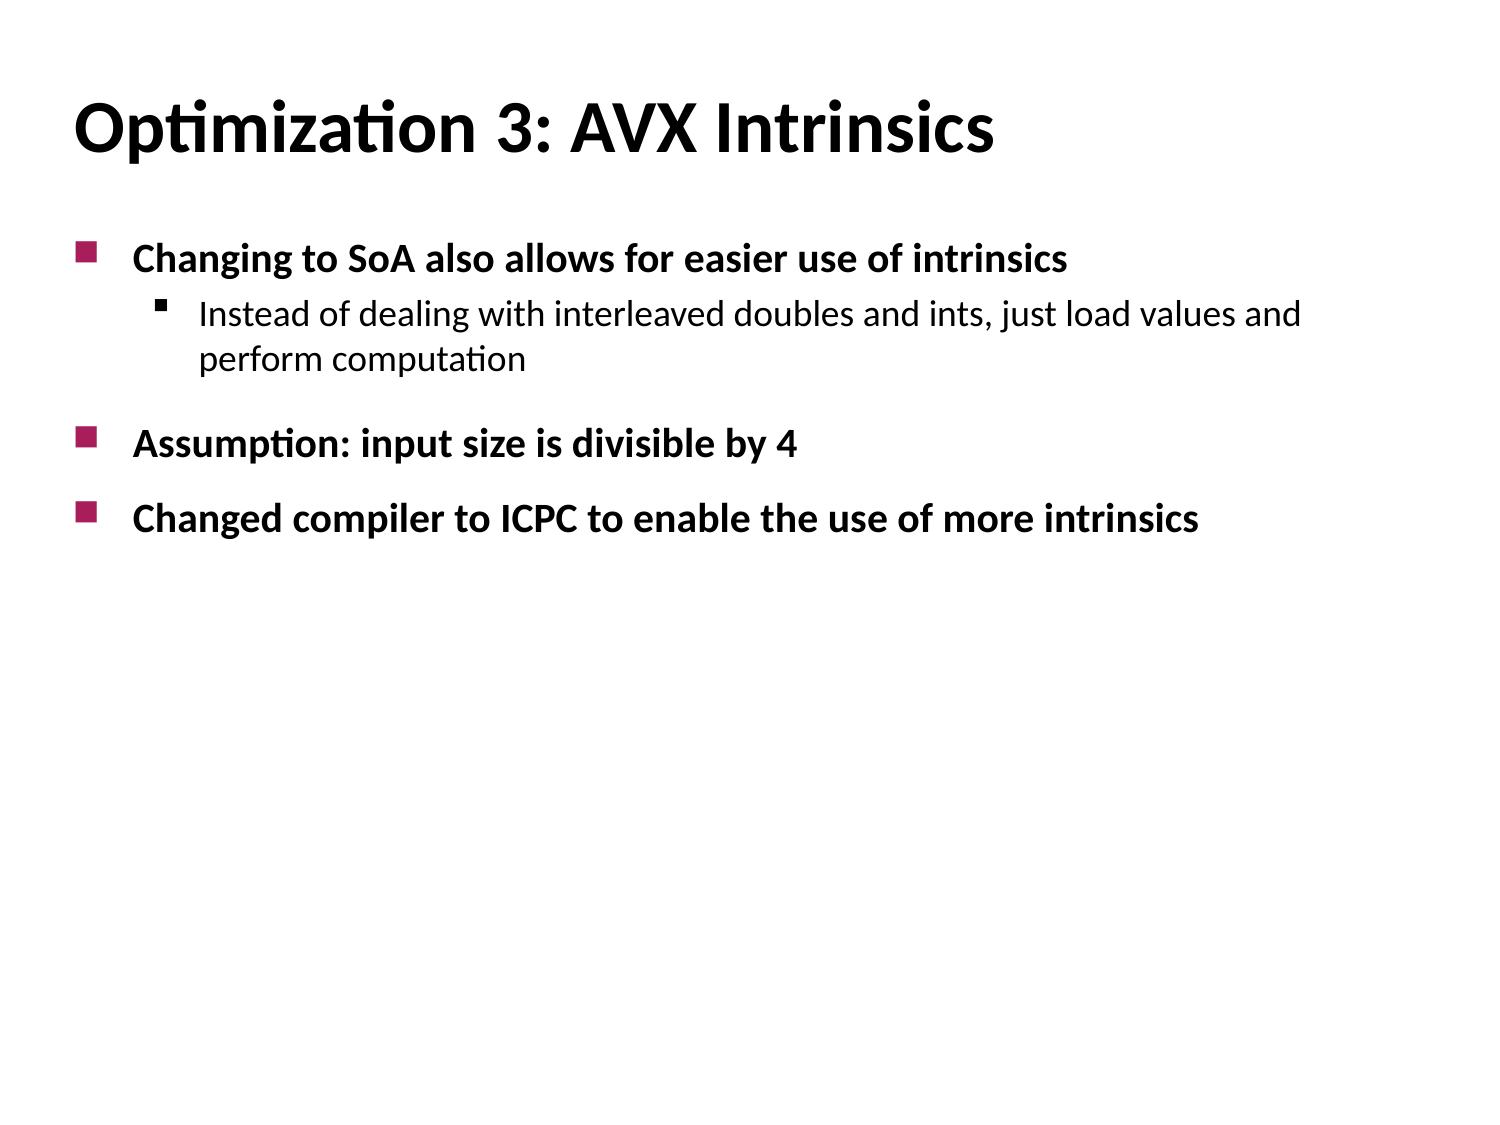

# Optimization 3: AVX Intrinsics
Changing to SoA also allows for easier use of intrinsics
Instead of dealing with interleaved doubles and ints, just load values and perform computation
Assumption: input size is divisible by 4
Changed compiler to ICPC to enable the use of more intrinsics